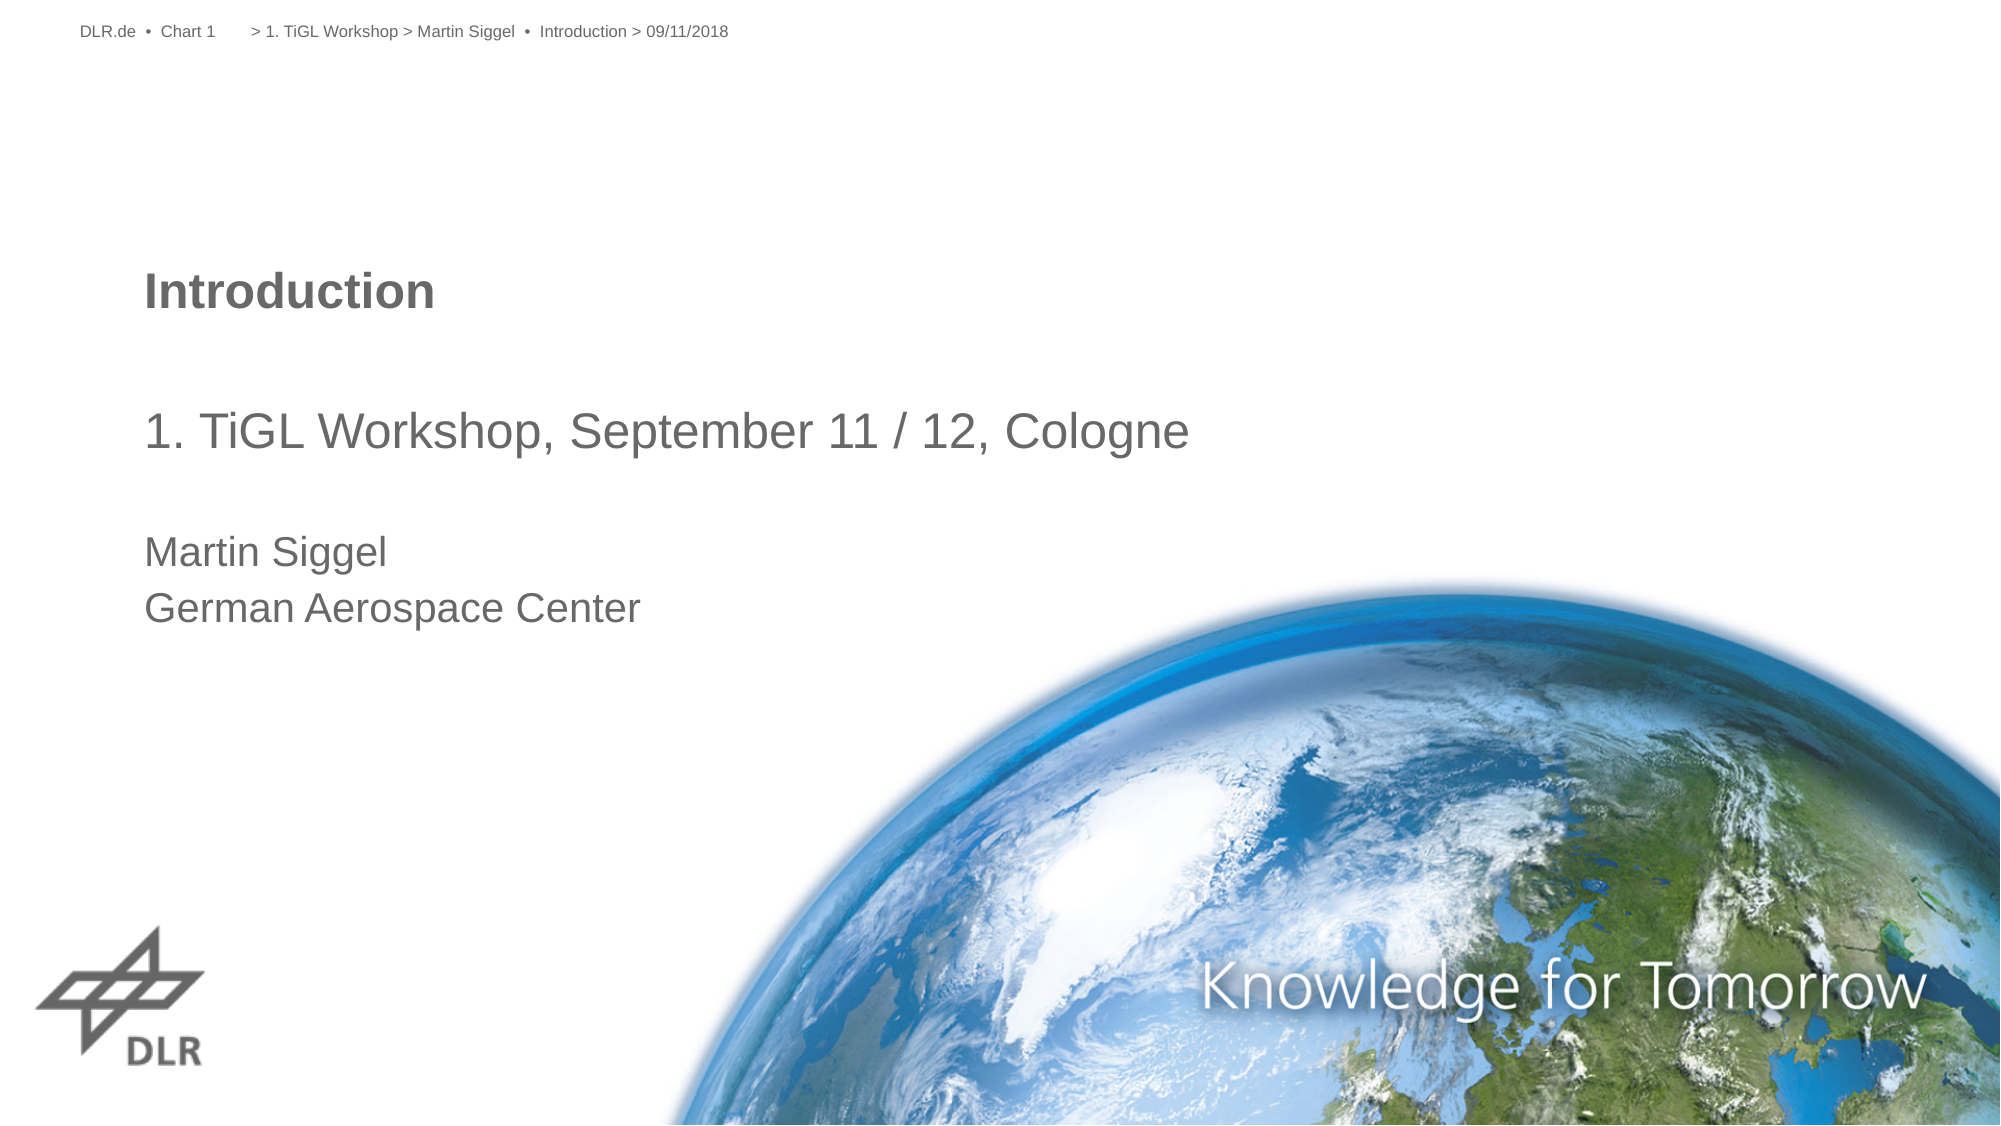

DLR.de  •  Chart 1
> 1. TiGL Workshop > Martin Siggel  •  Introduction > 09/11/2018
# Introduction
1. TiGL Workshop, September 11 / 12, Cologne
Martin Siggel
German Aerospace Center